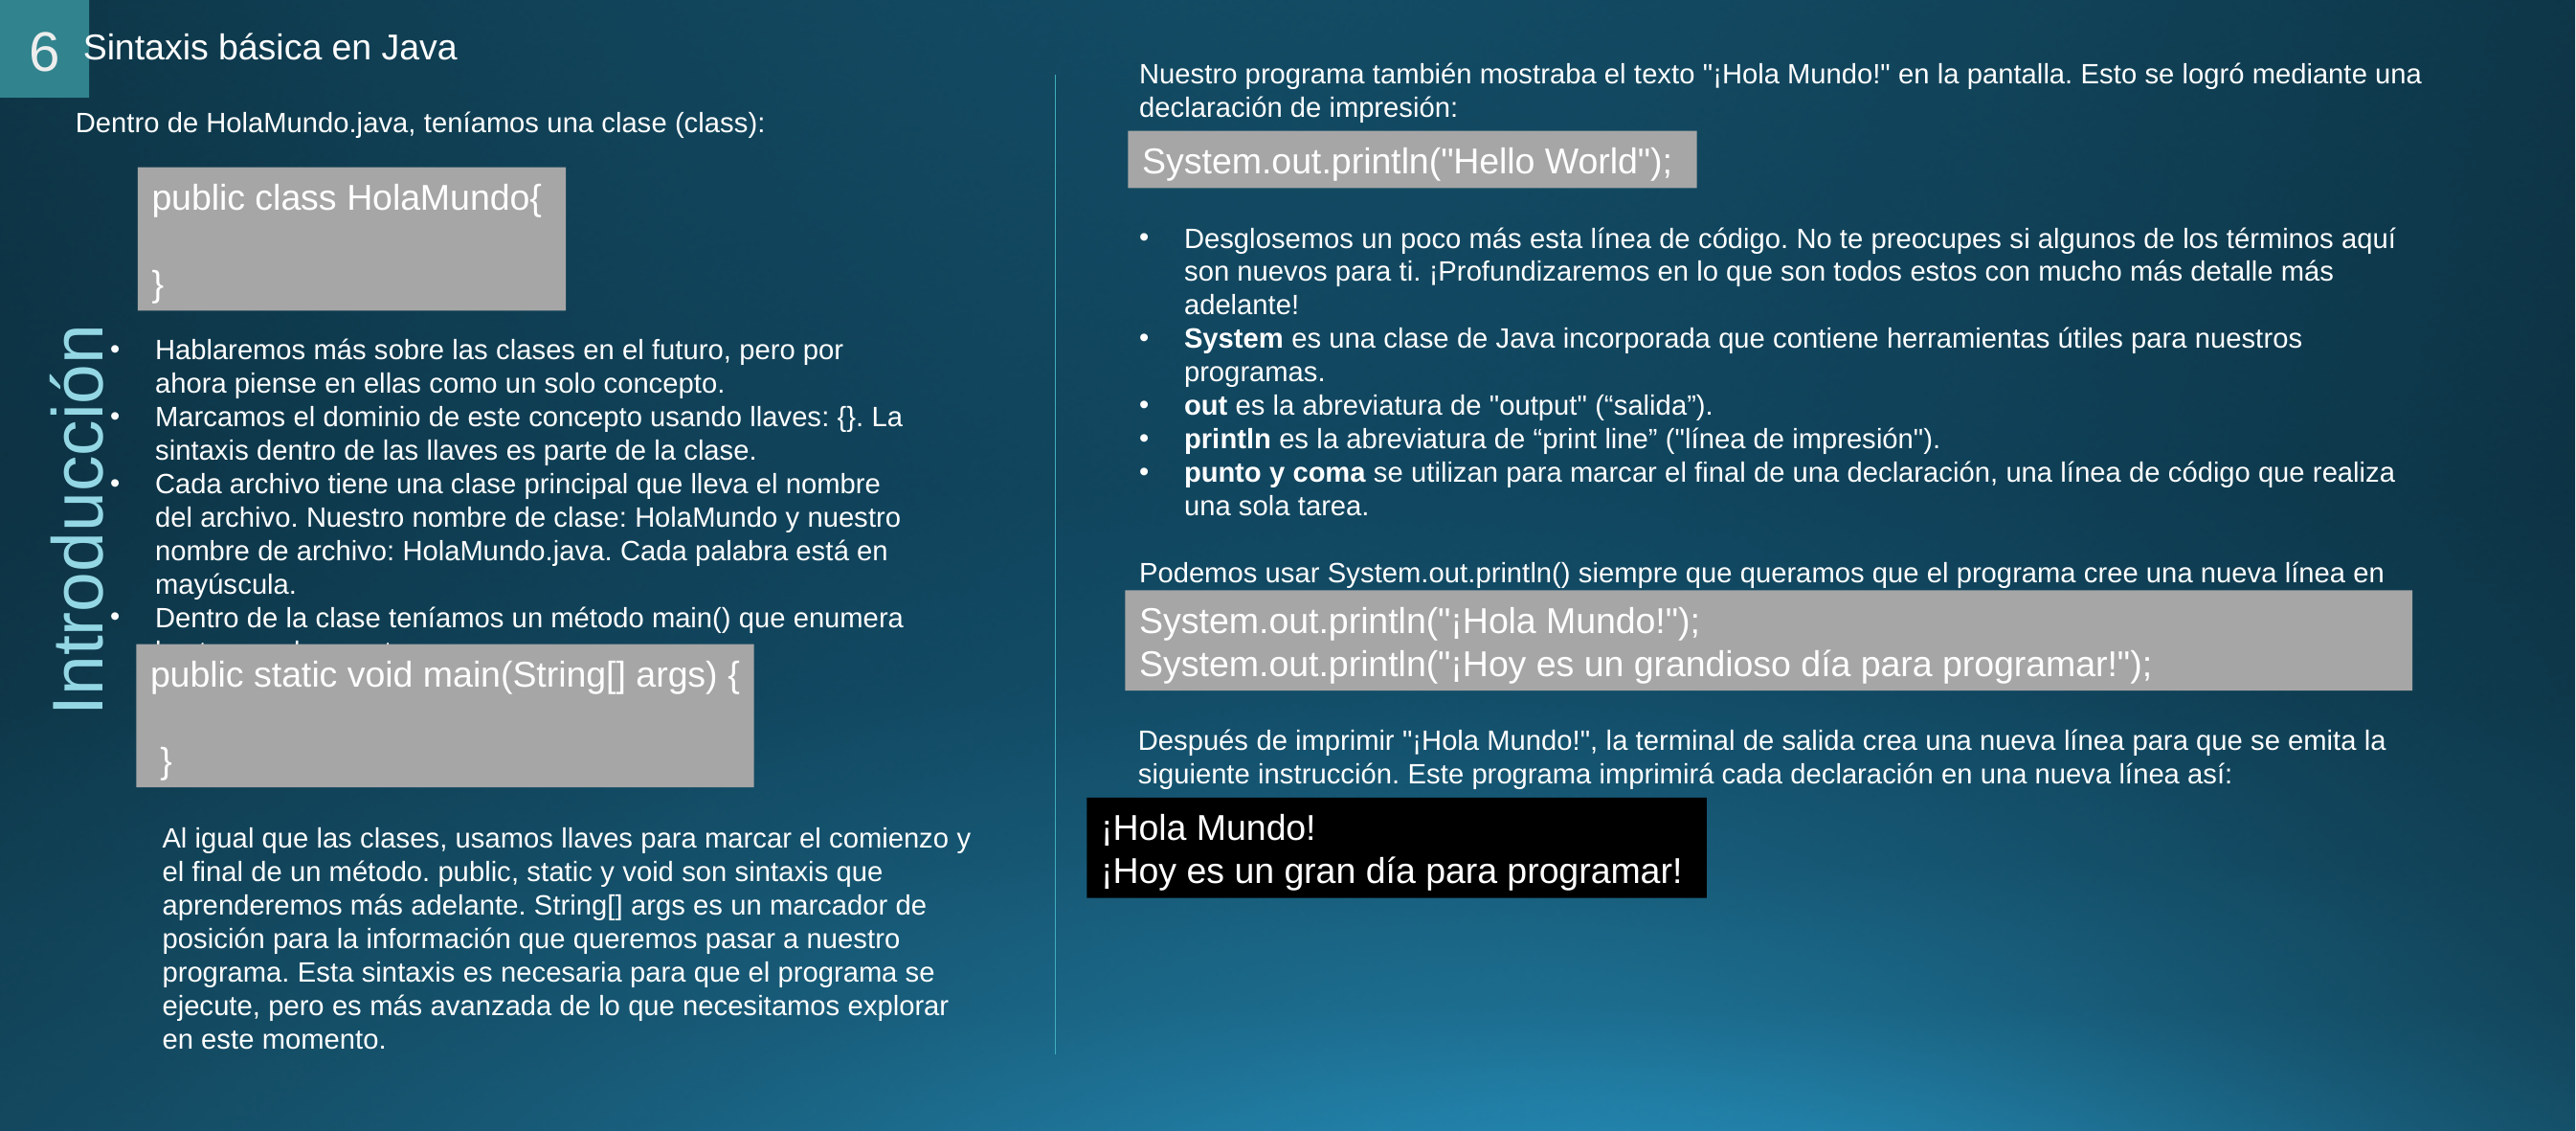

6
Sintaxis básica en Java
Nuestro programa también mostraba el texto "¡Hola Mundo!" en la pantalla. Esto se logró mediante una declaración de impresión:
Dentro de HolaMundo.java, teníamos una clase (class):
System.out.println("Hello World");
public class HolaMundo{

}
Desglosemos un poco más esta línea de código. No te preocupes si algunos de los términos aquí son nuevos para ti. ¡Profundizaremos en lo que son todos estos con mucho más detalle más adelante!
System es una clase de Java incorporada que contiene herramientas útiles para nuestros programas.
out es la abreviatura de "output" (“salida”).
println es la abreviatura de “print line” ("línea de impresión").
punto y coma se utilizan para marcar el final de una declaración, una línea de código que realiza una sola tarea.

Podemos usar System.out.println() siempre que queramos que el programa cree una nueva línea en la pantalla después de generar un valor:
Hablaremos más sobre las clases en el futuro, pero por ahora piense en ellas como un solo concepto.
Marcamos el dominio de este concepto usando llaves: {}. La sintaxis dentro de las llaves es parte de la clase.
Cada archivo tiene una clase principal que lleva el nombre del archivo. Nuestro nombre de clase: HolaMundo y nuestro nombre de archivo: HolaMundo.java. Cada palabra está en mayúscula.
Dentro de la clase teníamos un método main() que enumera las tareas de nuestro programa:
Introducción
System.out.println("¡Hola Mundo!");
System.out.println("¡Hoy es un grandioso día para programar!");
public static void main(String[] args) {

 }
Después de imprimir "¡Hola Mundo!", la terminal de salida crea una nueva línea para que se emita la siguiente instrucción. Este programa imprimirá cada declaración en una nueva línea así:
¡Hola Mundo!
¡Hoy es un gran día para programar!
Al igual que las clases, usamos llaves para marcar el comienzo y el final de un método. public, static y void son sintaxis que aprenderemos más adelante. String[] args es un marcador de posición para la información que queremos pasar a nuestro programa. Esta sintaxis es necesaria para que el programa se ejecute, pero es más avanzada de lo que necesitamos explorar en este momento.